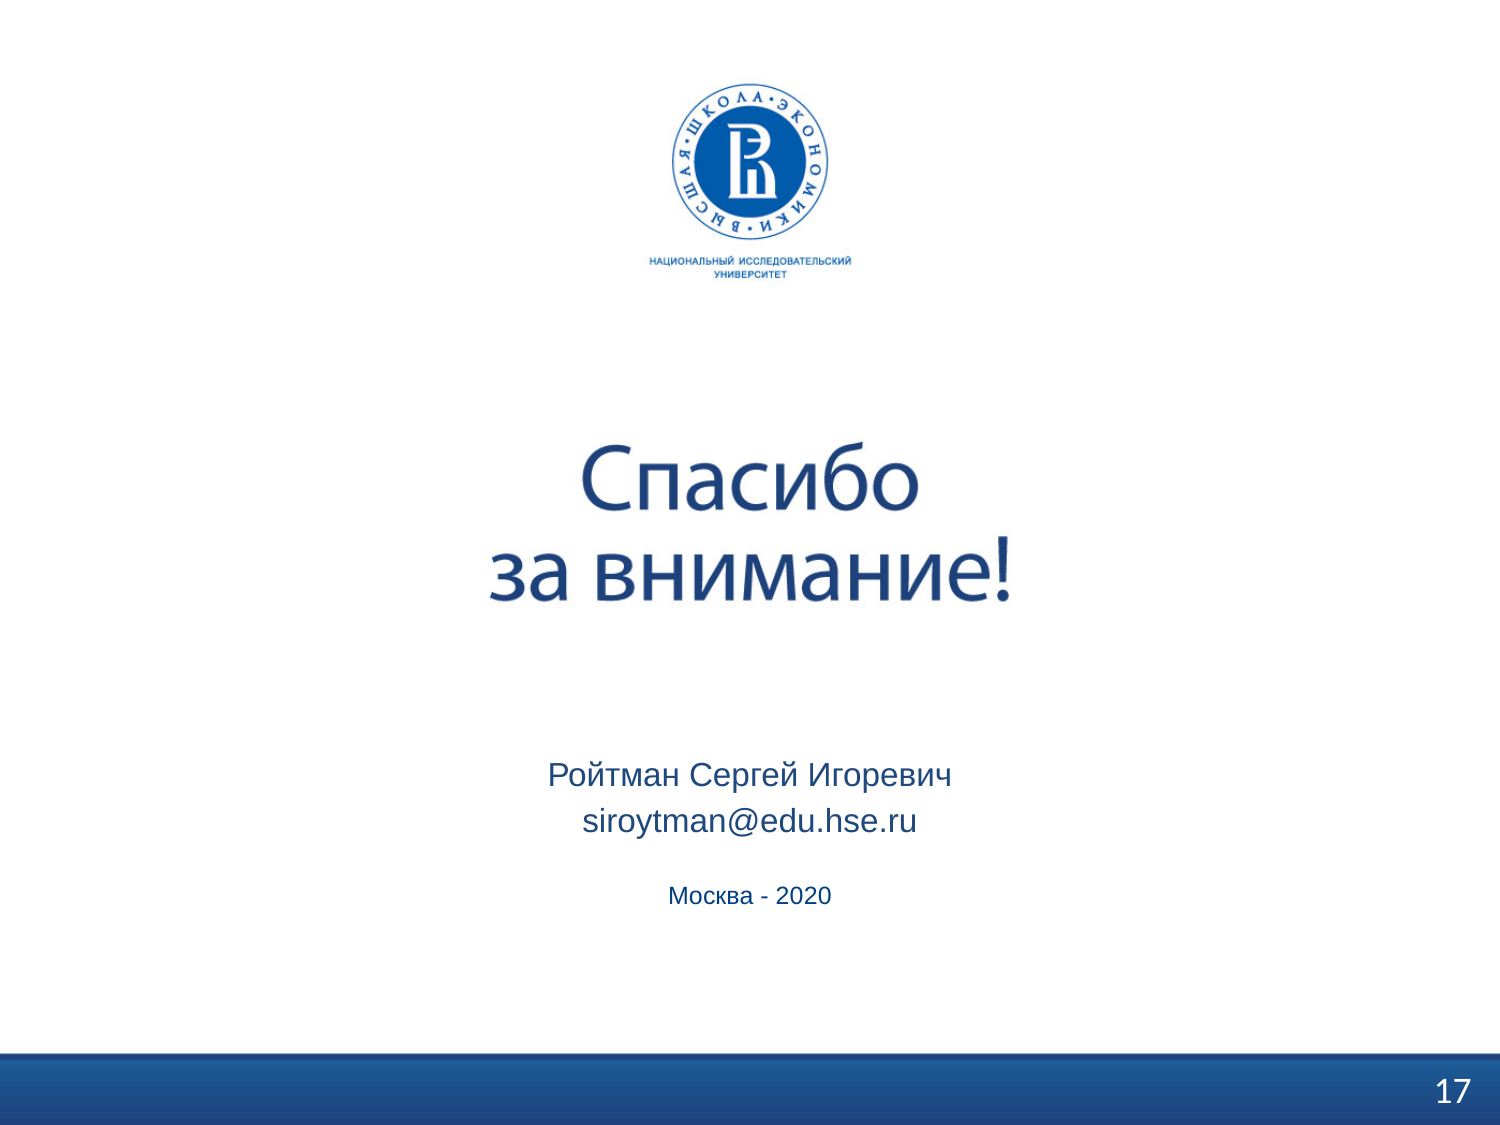

Ройтман Сергей Игоревич
siroytman@edu.hse.ru

Москва - 2020
17